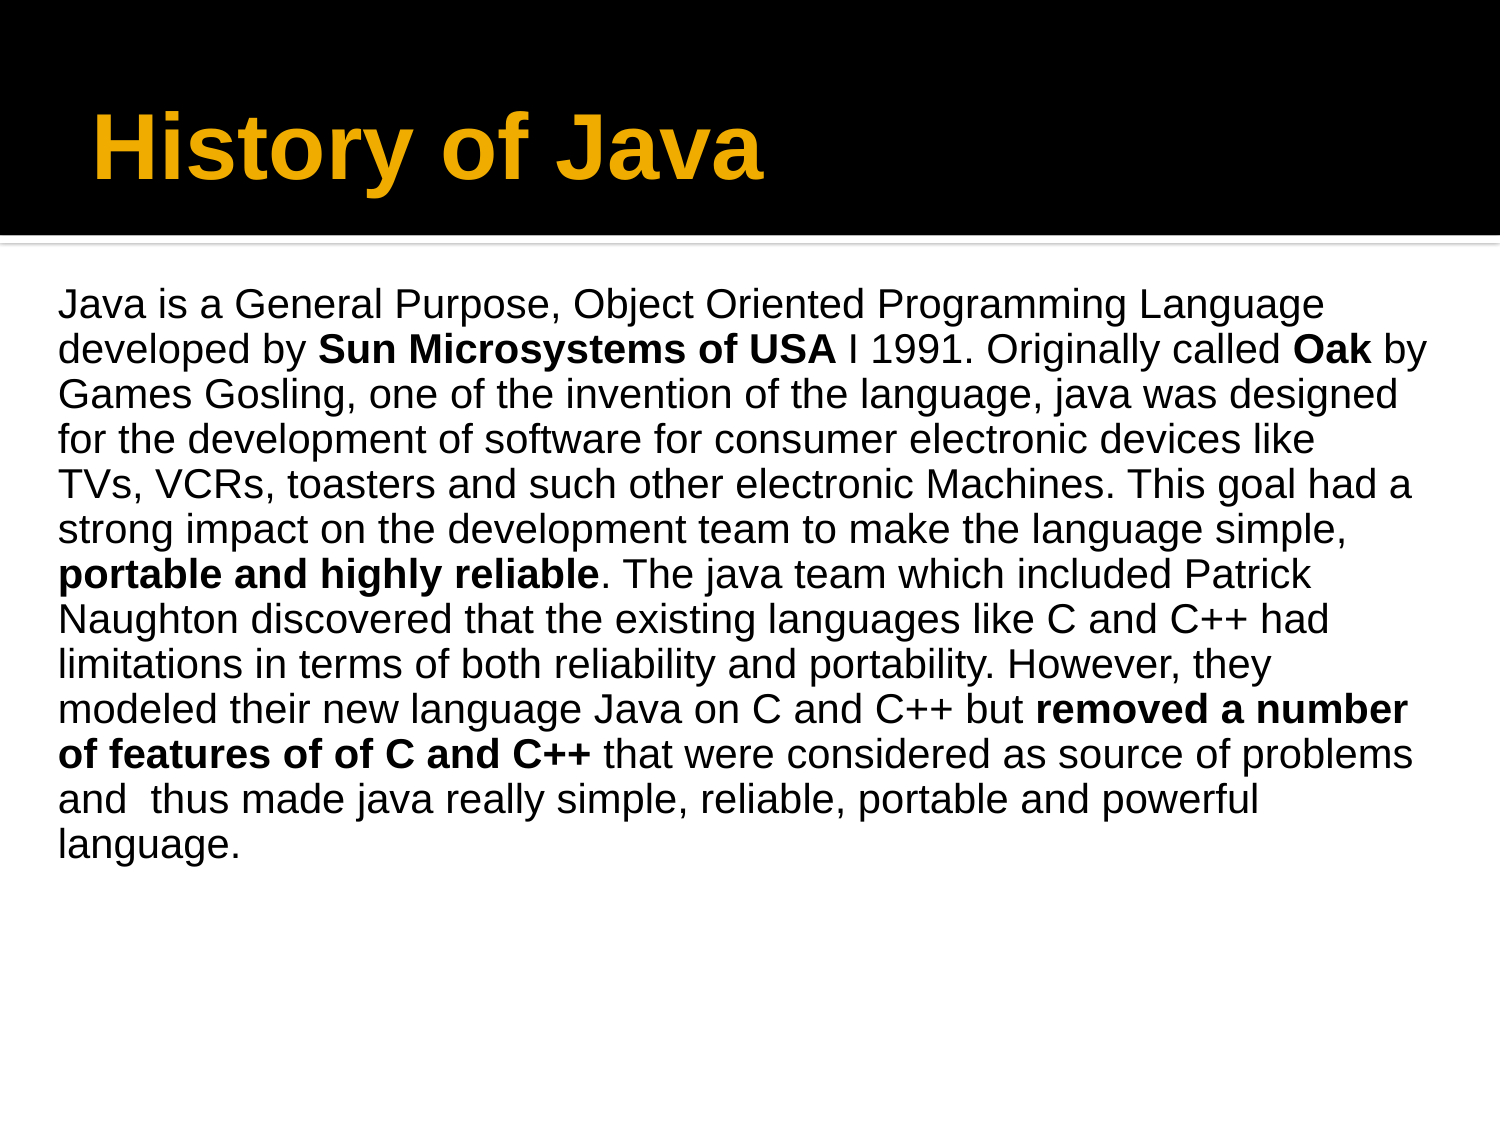

# History of Java
Java is a General Purpose, Object Oriented Programming Language
developed by Sun Microsystems of USA I 1991. Originally called Oak by
Games Gosling, one of the invention of the language, java was designed
for the development of software for consumer electronic devices like
TVs, VCRs, toasters and such other electronic Machines. This goal had a
strong impact on the development team to make the language simple,
portable and highly reliable. The java team which included Patrick
Naughton discovered that the existing languages like C and C++ had
limitations in terms of both reliability and portability. However, they
modeled their new language Java on C and C++ but removed a number
of features of of C and C++ that were considered as source of problems
and  thus made java really simple, reliable, portable and powerful
language.